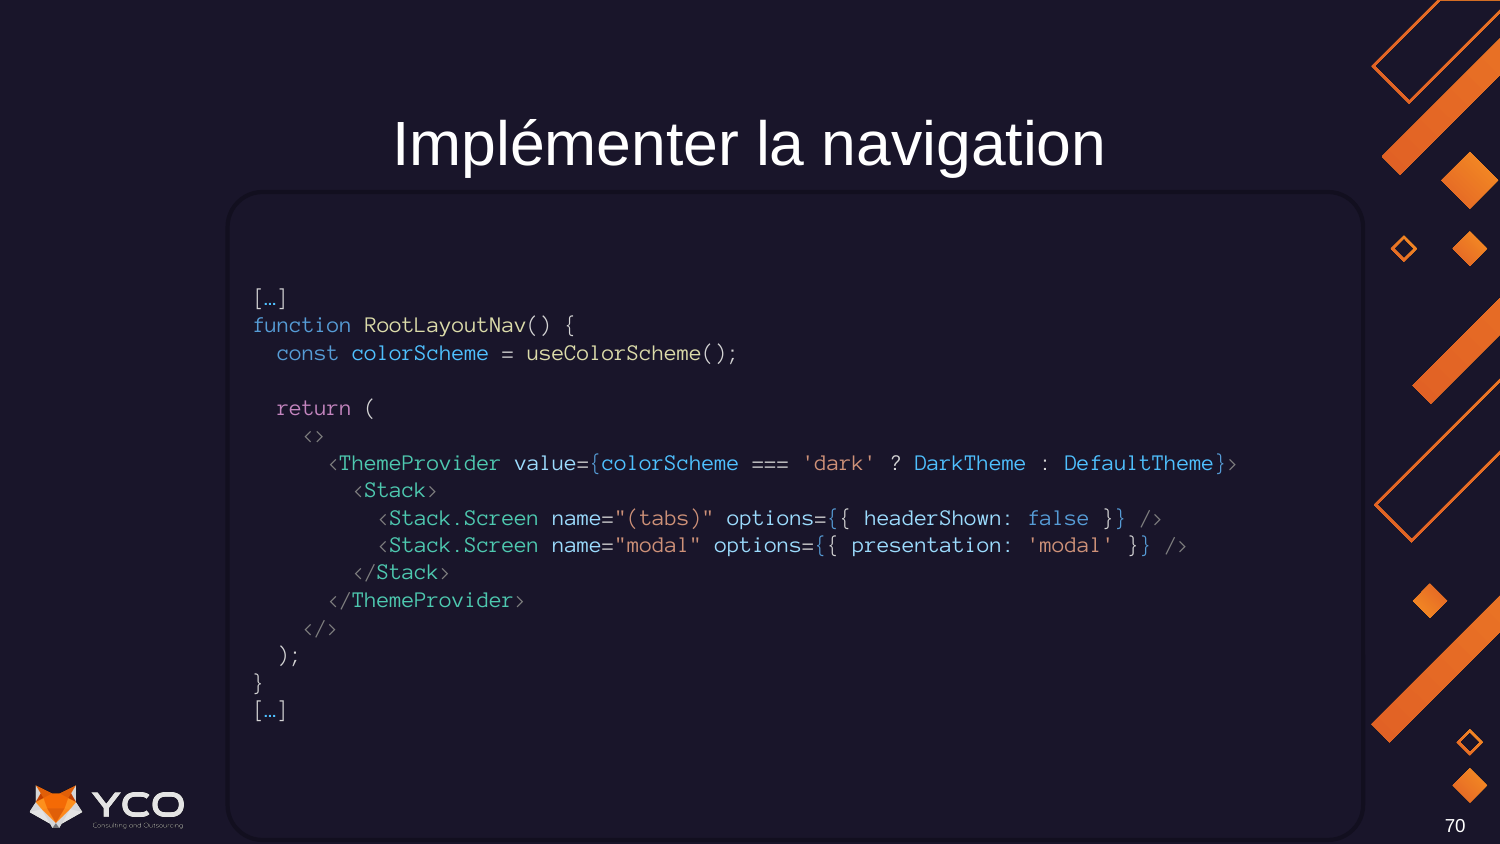

# Implémenter la navigation
[…]
function RootLayoutNav() {
  const colorScheme = useColorScheme();
  return (
    <>
      <ThemeProvider value={colorScheme === 'dark' ? DarkTheme : DefaultTheme}>
        <Stack>
          <Stack.Screen name="(tabs)" options={{ headerShown: false }} />
          <Stack.Screen name="modal" options={{ presentation: 'modal' }} />
        </Stack>
      </ThemeProvider>
    </>
  );
}
[…]